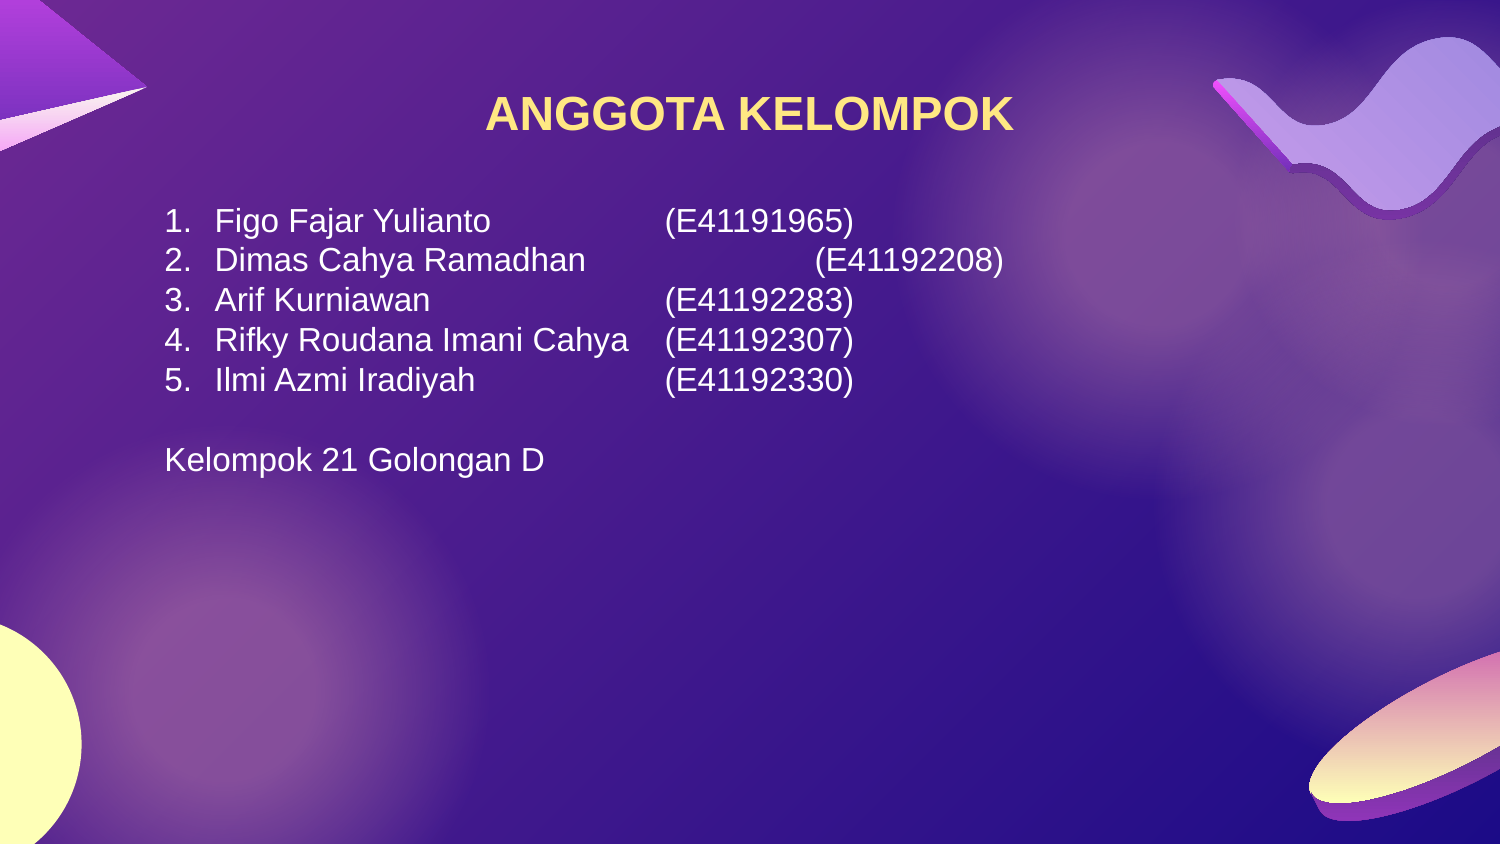

# ANGGOTA KELOMPOK
Figo Fajar Yulianto 		(E41191965)
Dimas Cahya Ramadhan 		(E41192208)
Arif Kurniawan 		(E41192283)
Rifky Roudana Imani Cahya 	(E41192307)
Ilmi Azmi Iradiyah 		(E41192330)

Kelompok 21 Golongan D